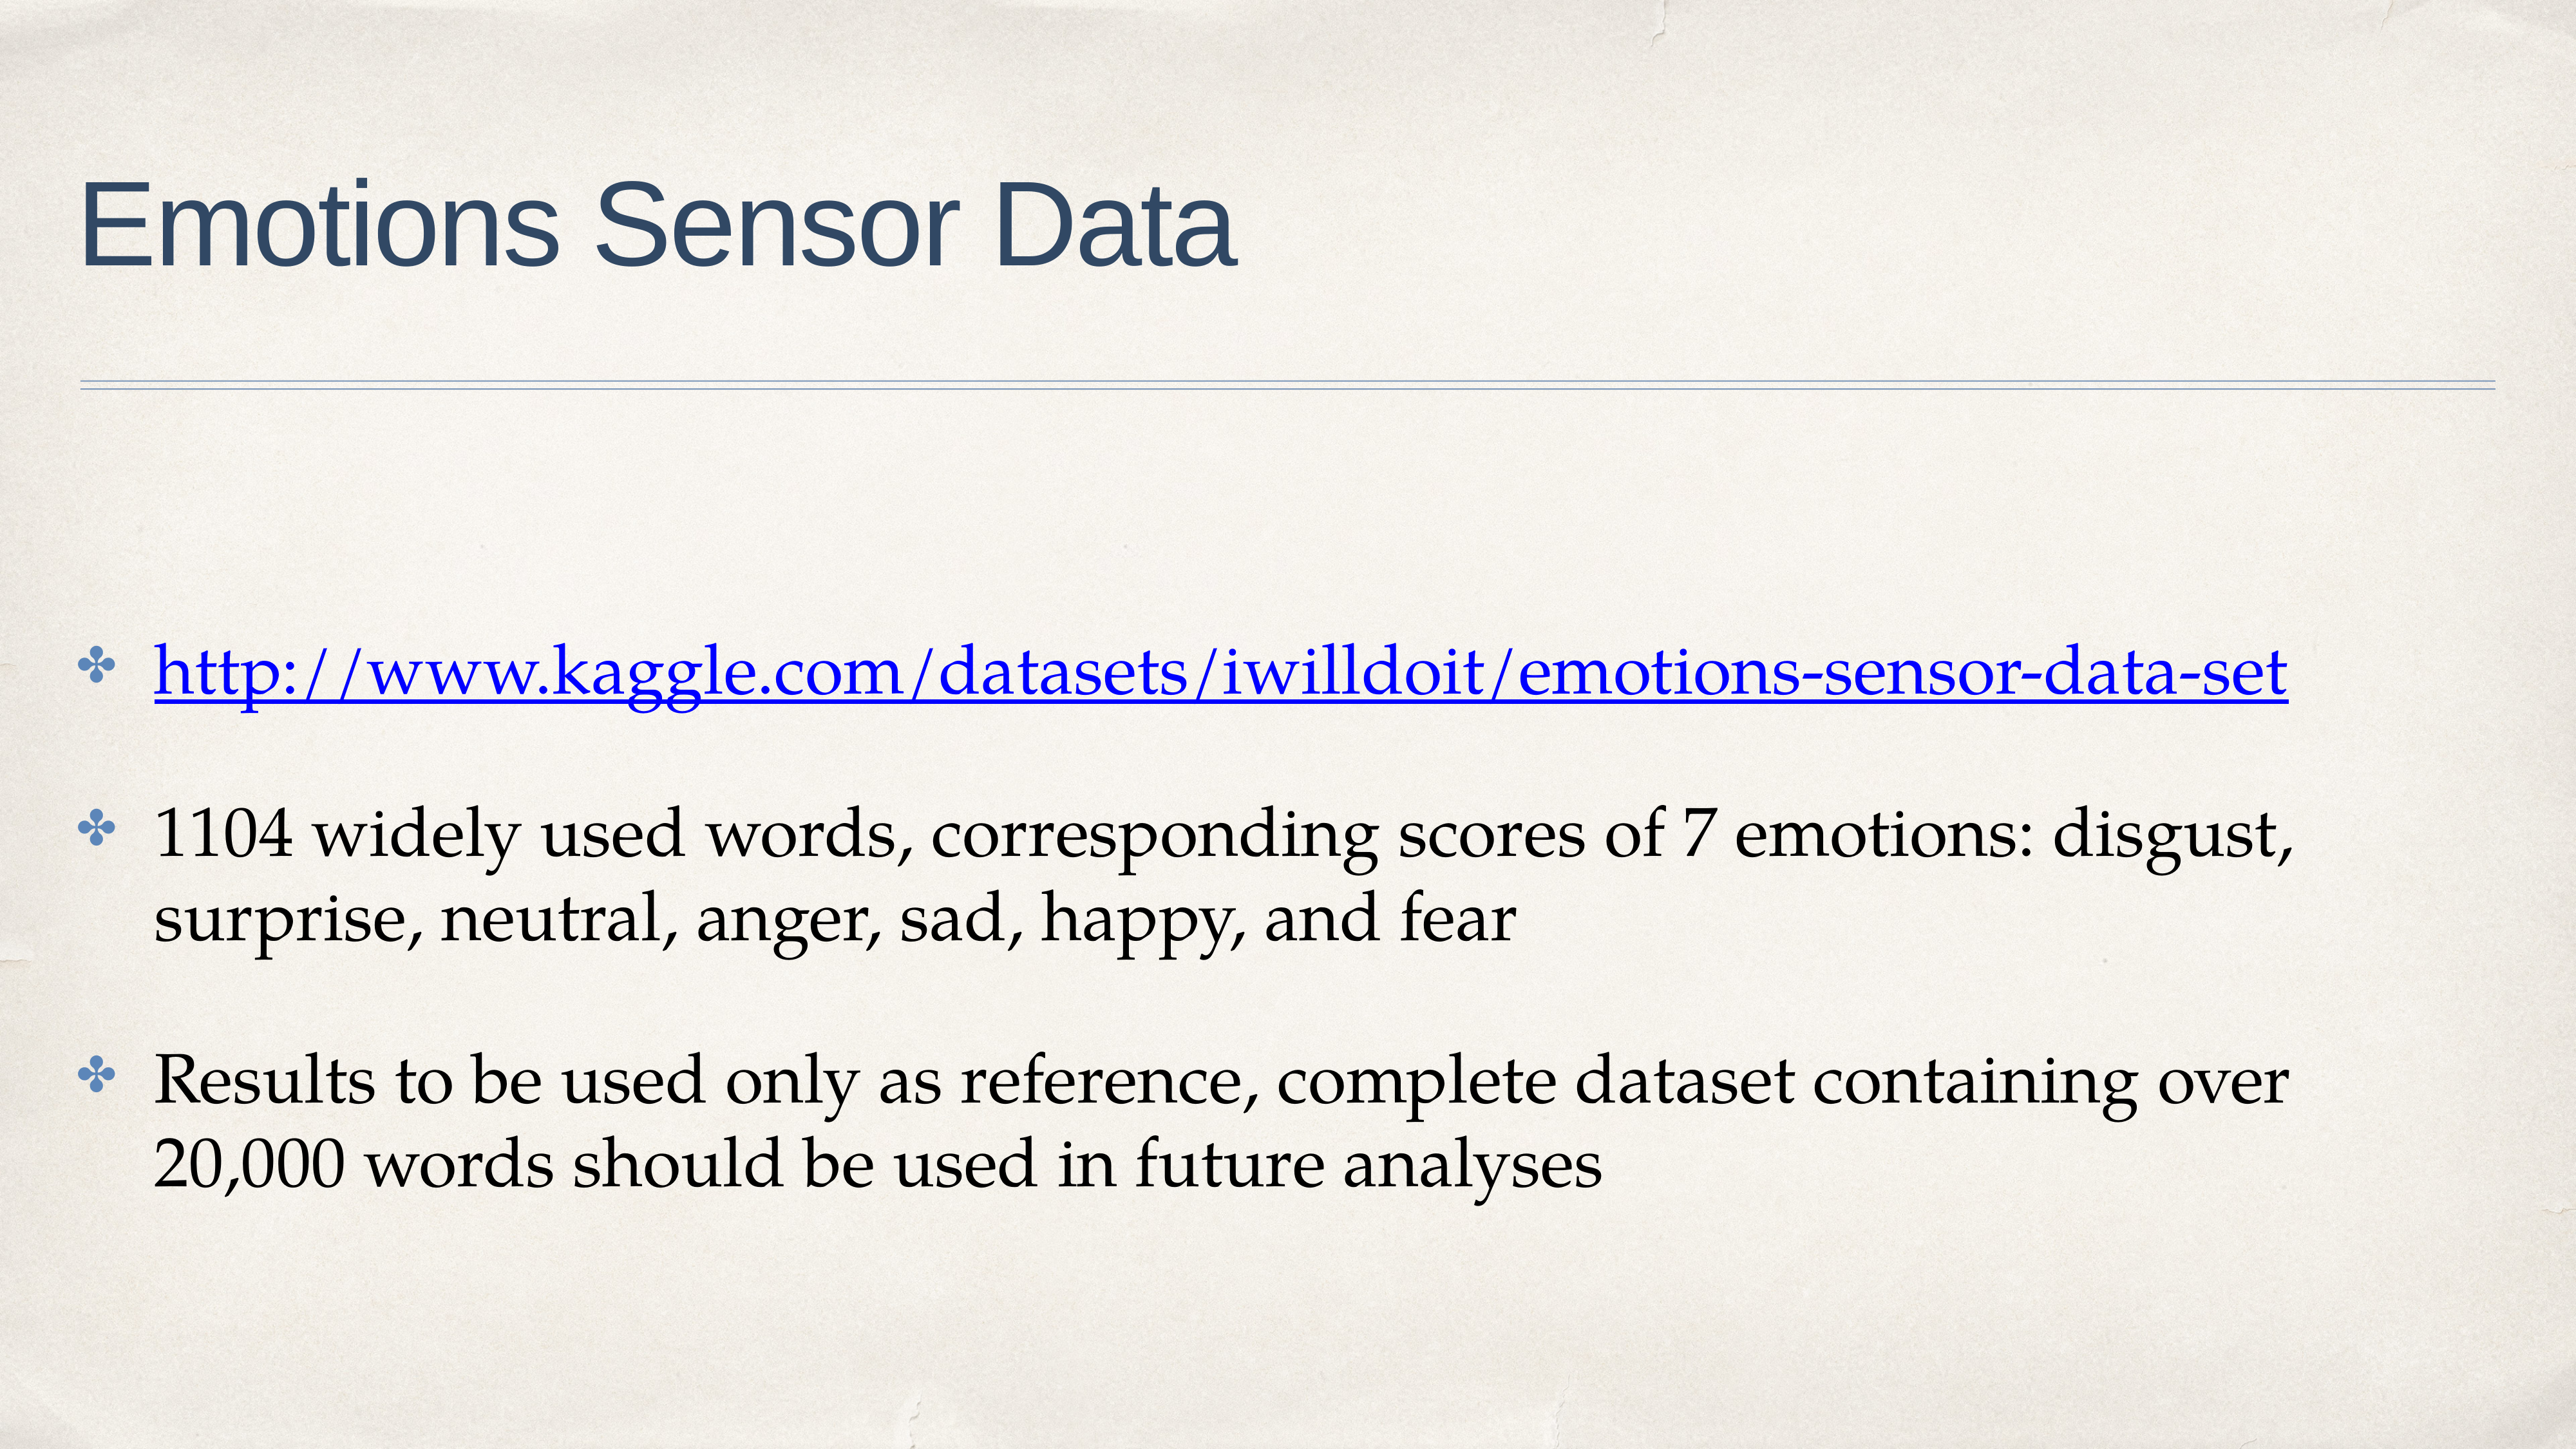

# Emotions Sensor Data
http://www.kaggle.com/datasets/iwilldoit/emotions-sensor-data-set
1104 widely used words, corresponding scores of 7 emotions: disgust, surprise, neutral, anger, sad, happy, and fear
Results to be used only as reference, complete dataset containing over 20,000 words should be used in future analyses